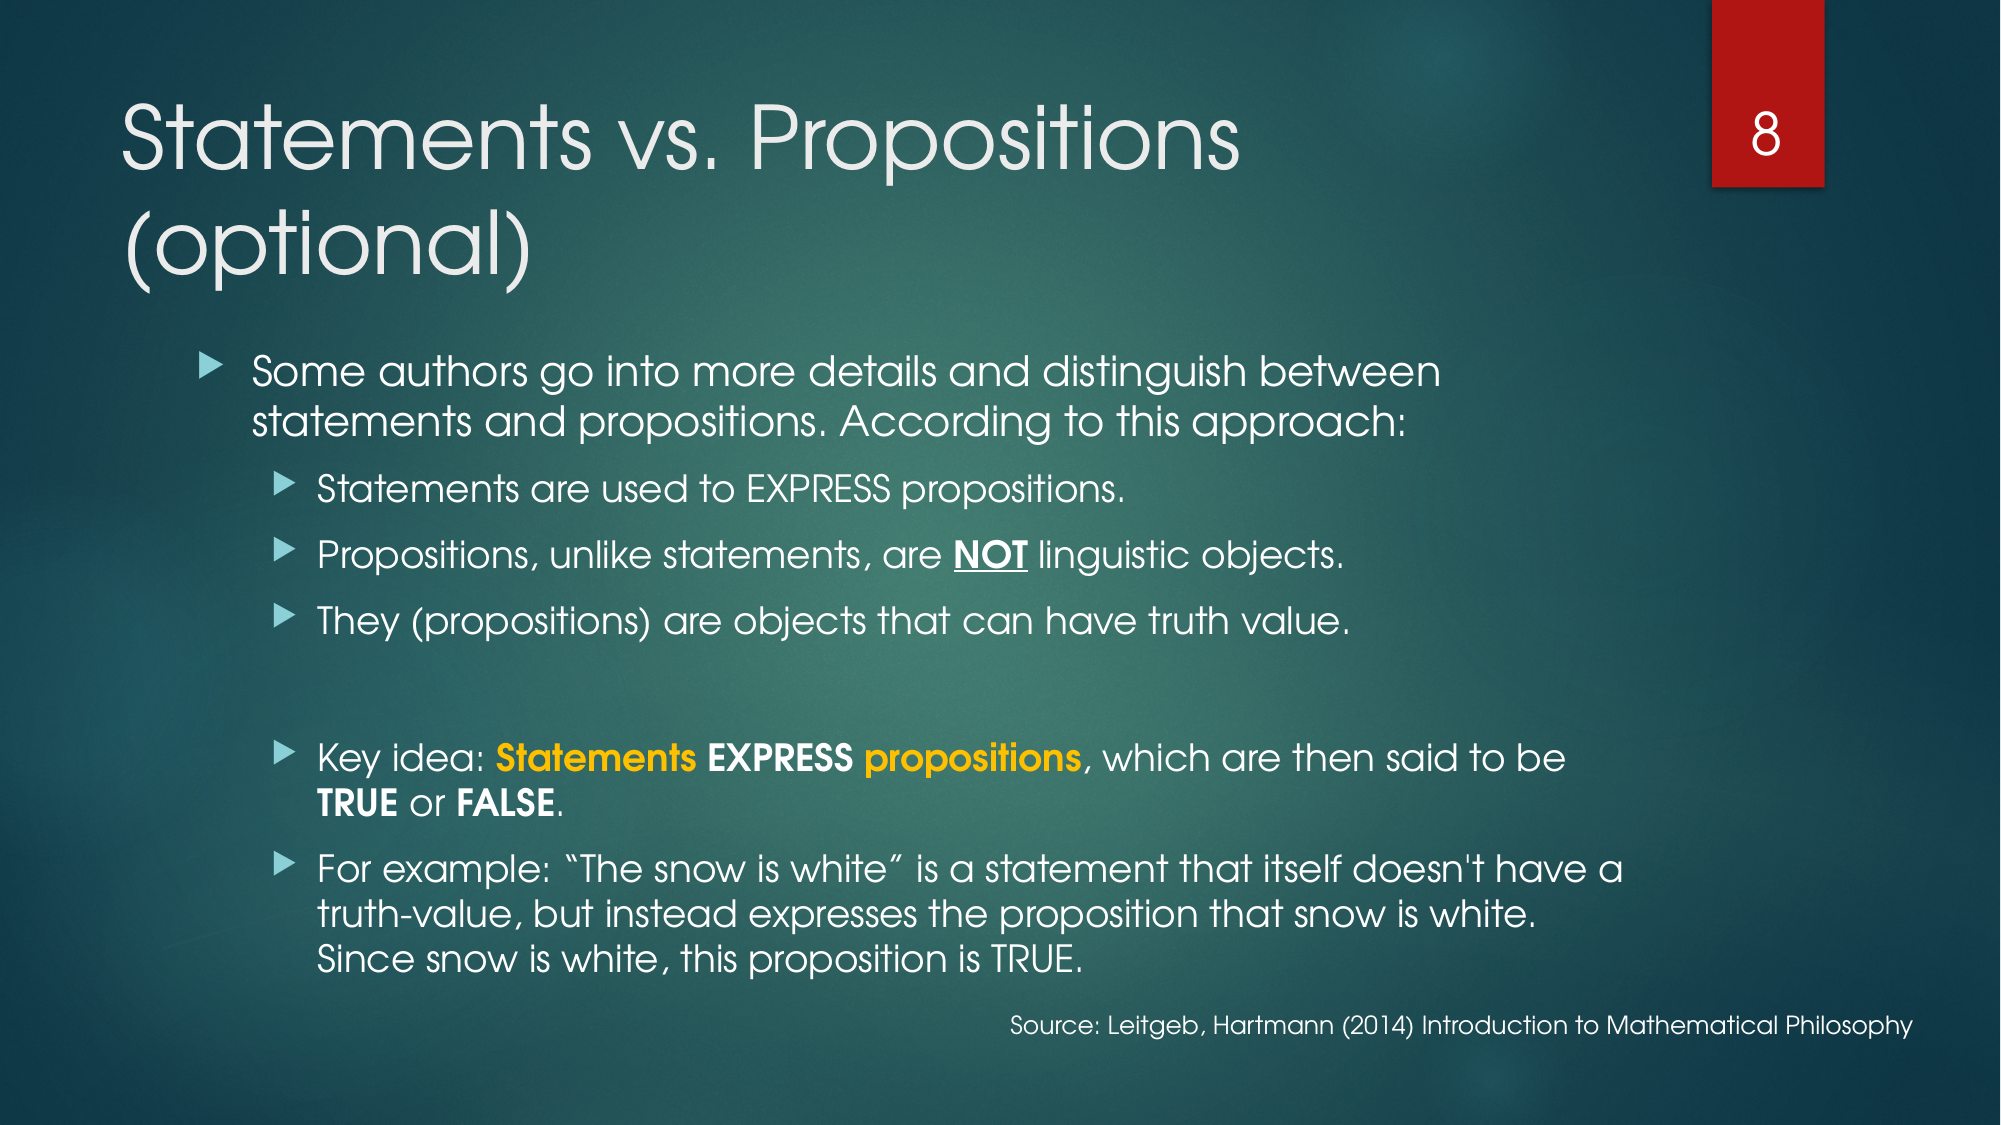

8
# Statements vs. Propositions (optional)
Some authors go into more details and distinguish between statements and propositions. According to this approach:
Statements are used to EXPRESS propositions.
Propositions, unlike statements, are NOT linguistic objects.
They (propositions) are objects that can have truth value.

Key idea: Statements EXPRESS propositions, which are then said to be TRUE or FALSE.
For example: “The snow is white” is a statement that itself doesn't have a truth-value, but instead expresses the proposition that snow is white. Since snow is white, this proposition is TRUE.

Source: Leitgeb, Hartmann (2014) Introduction to Mathematical Philosophy